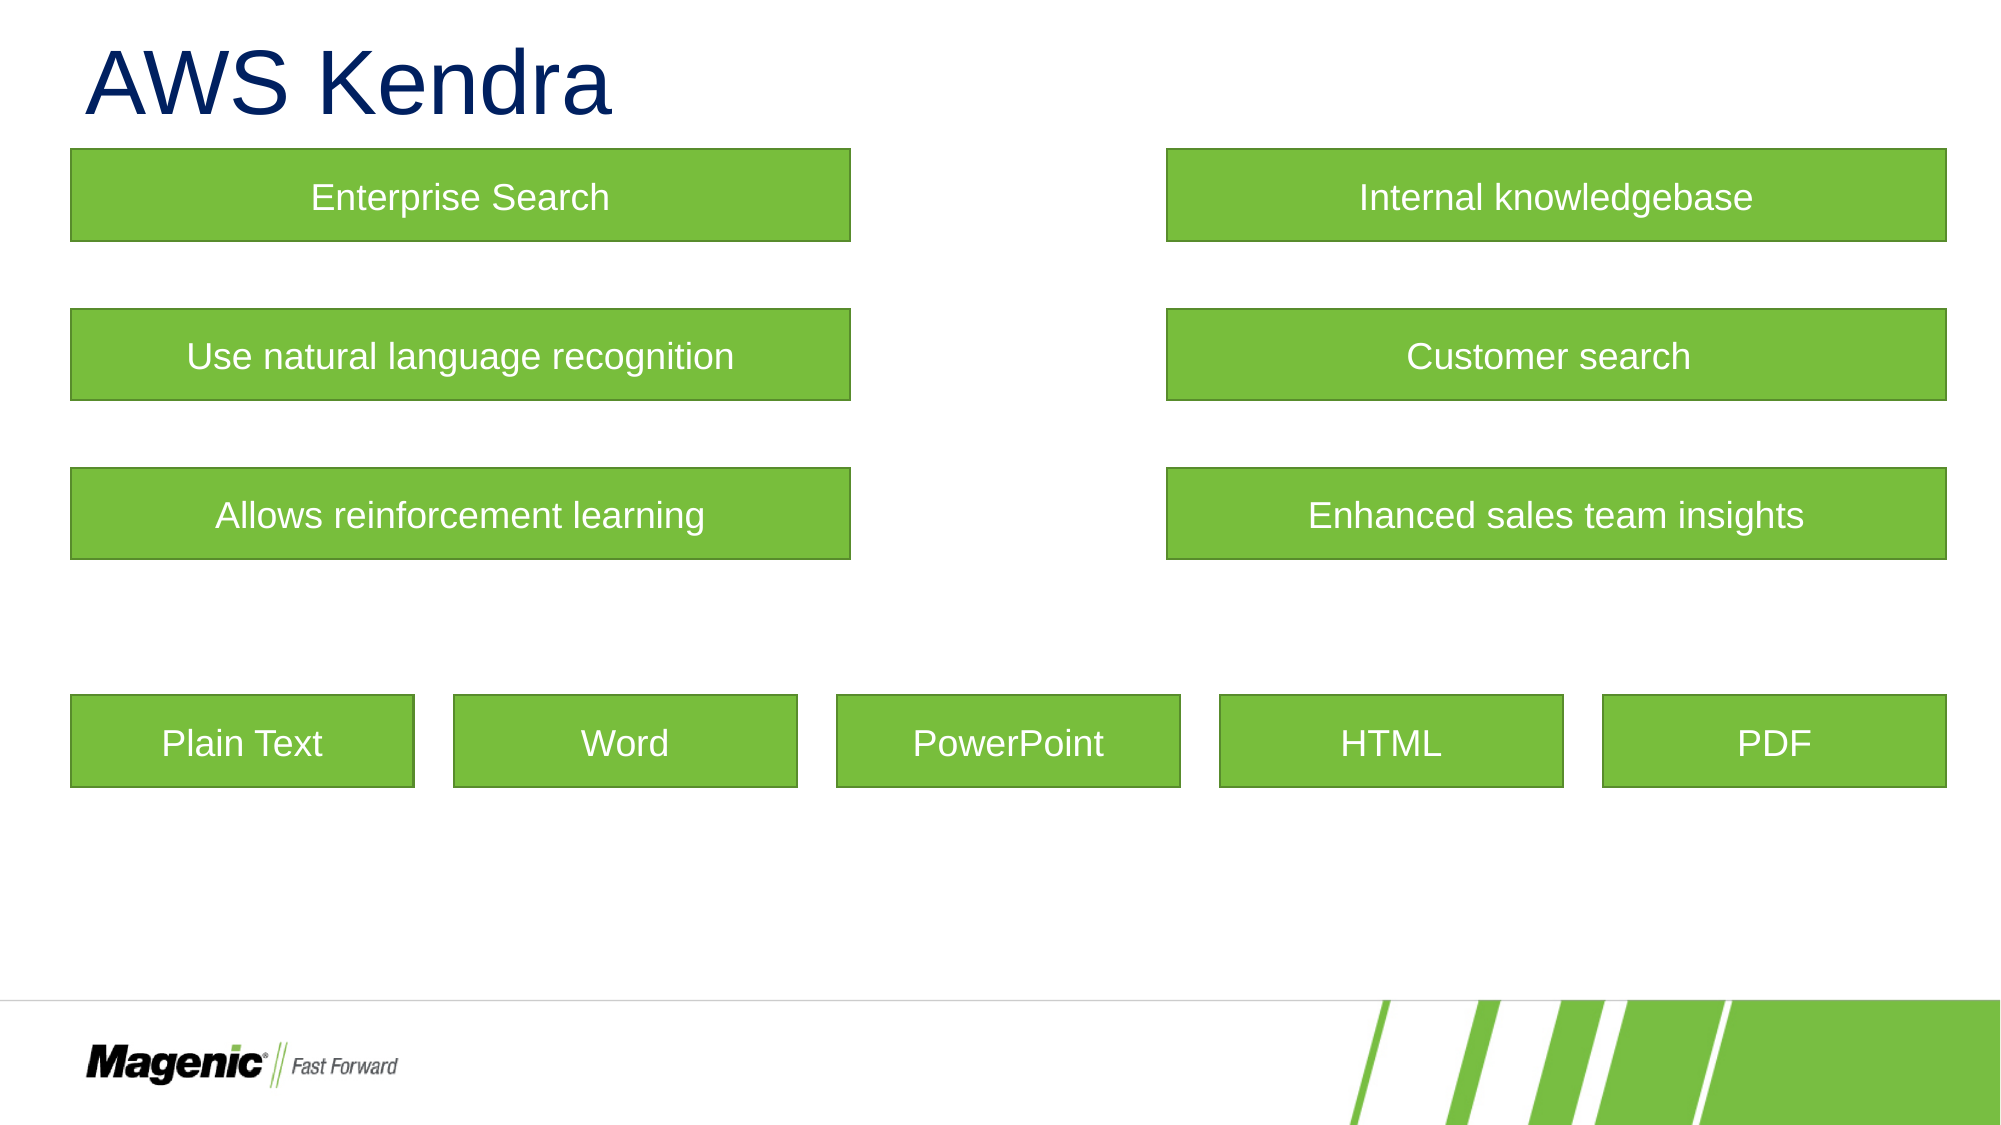

# AWS Kendra
Internal knowledgebase

Enterprise Search
Customer search
Use natural language recognition
Enhanced sales team insights
Allows reinforcement learning
Word
PowerPoint
HTML
PDF
Plain Text